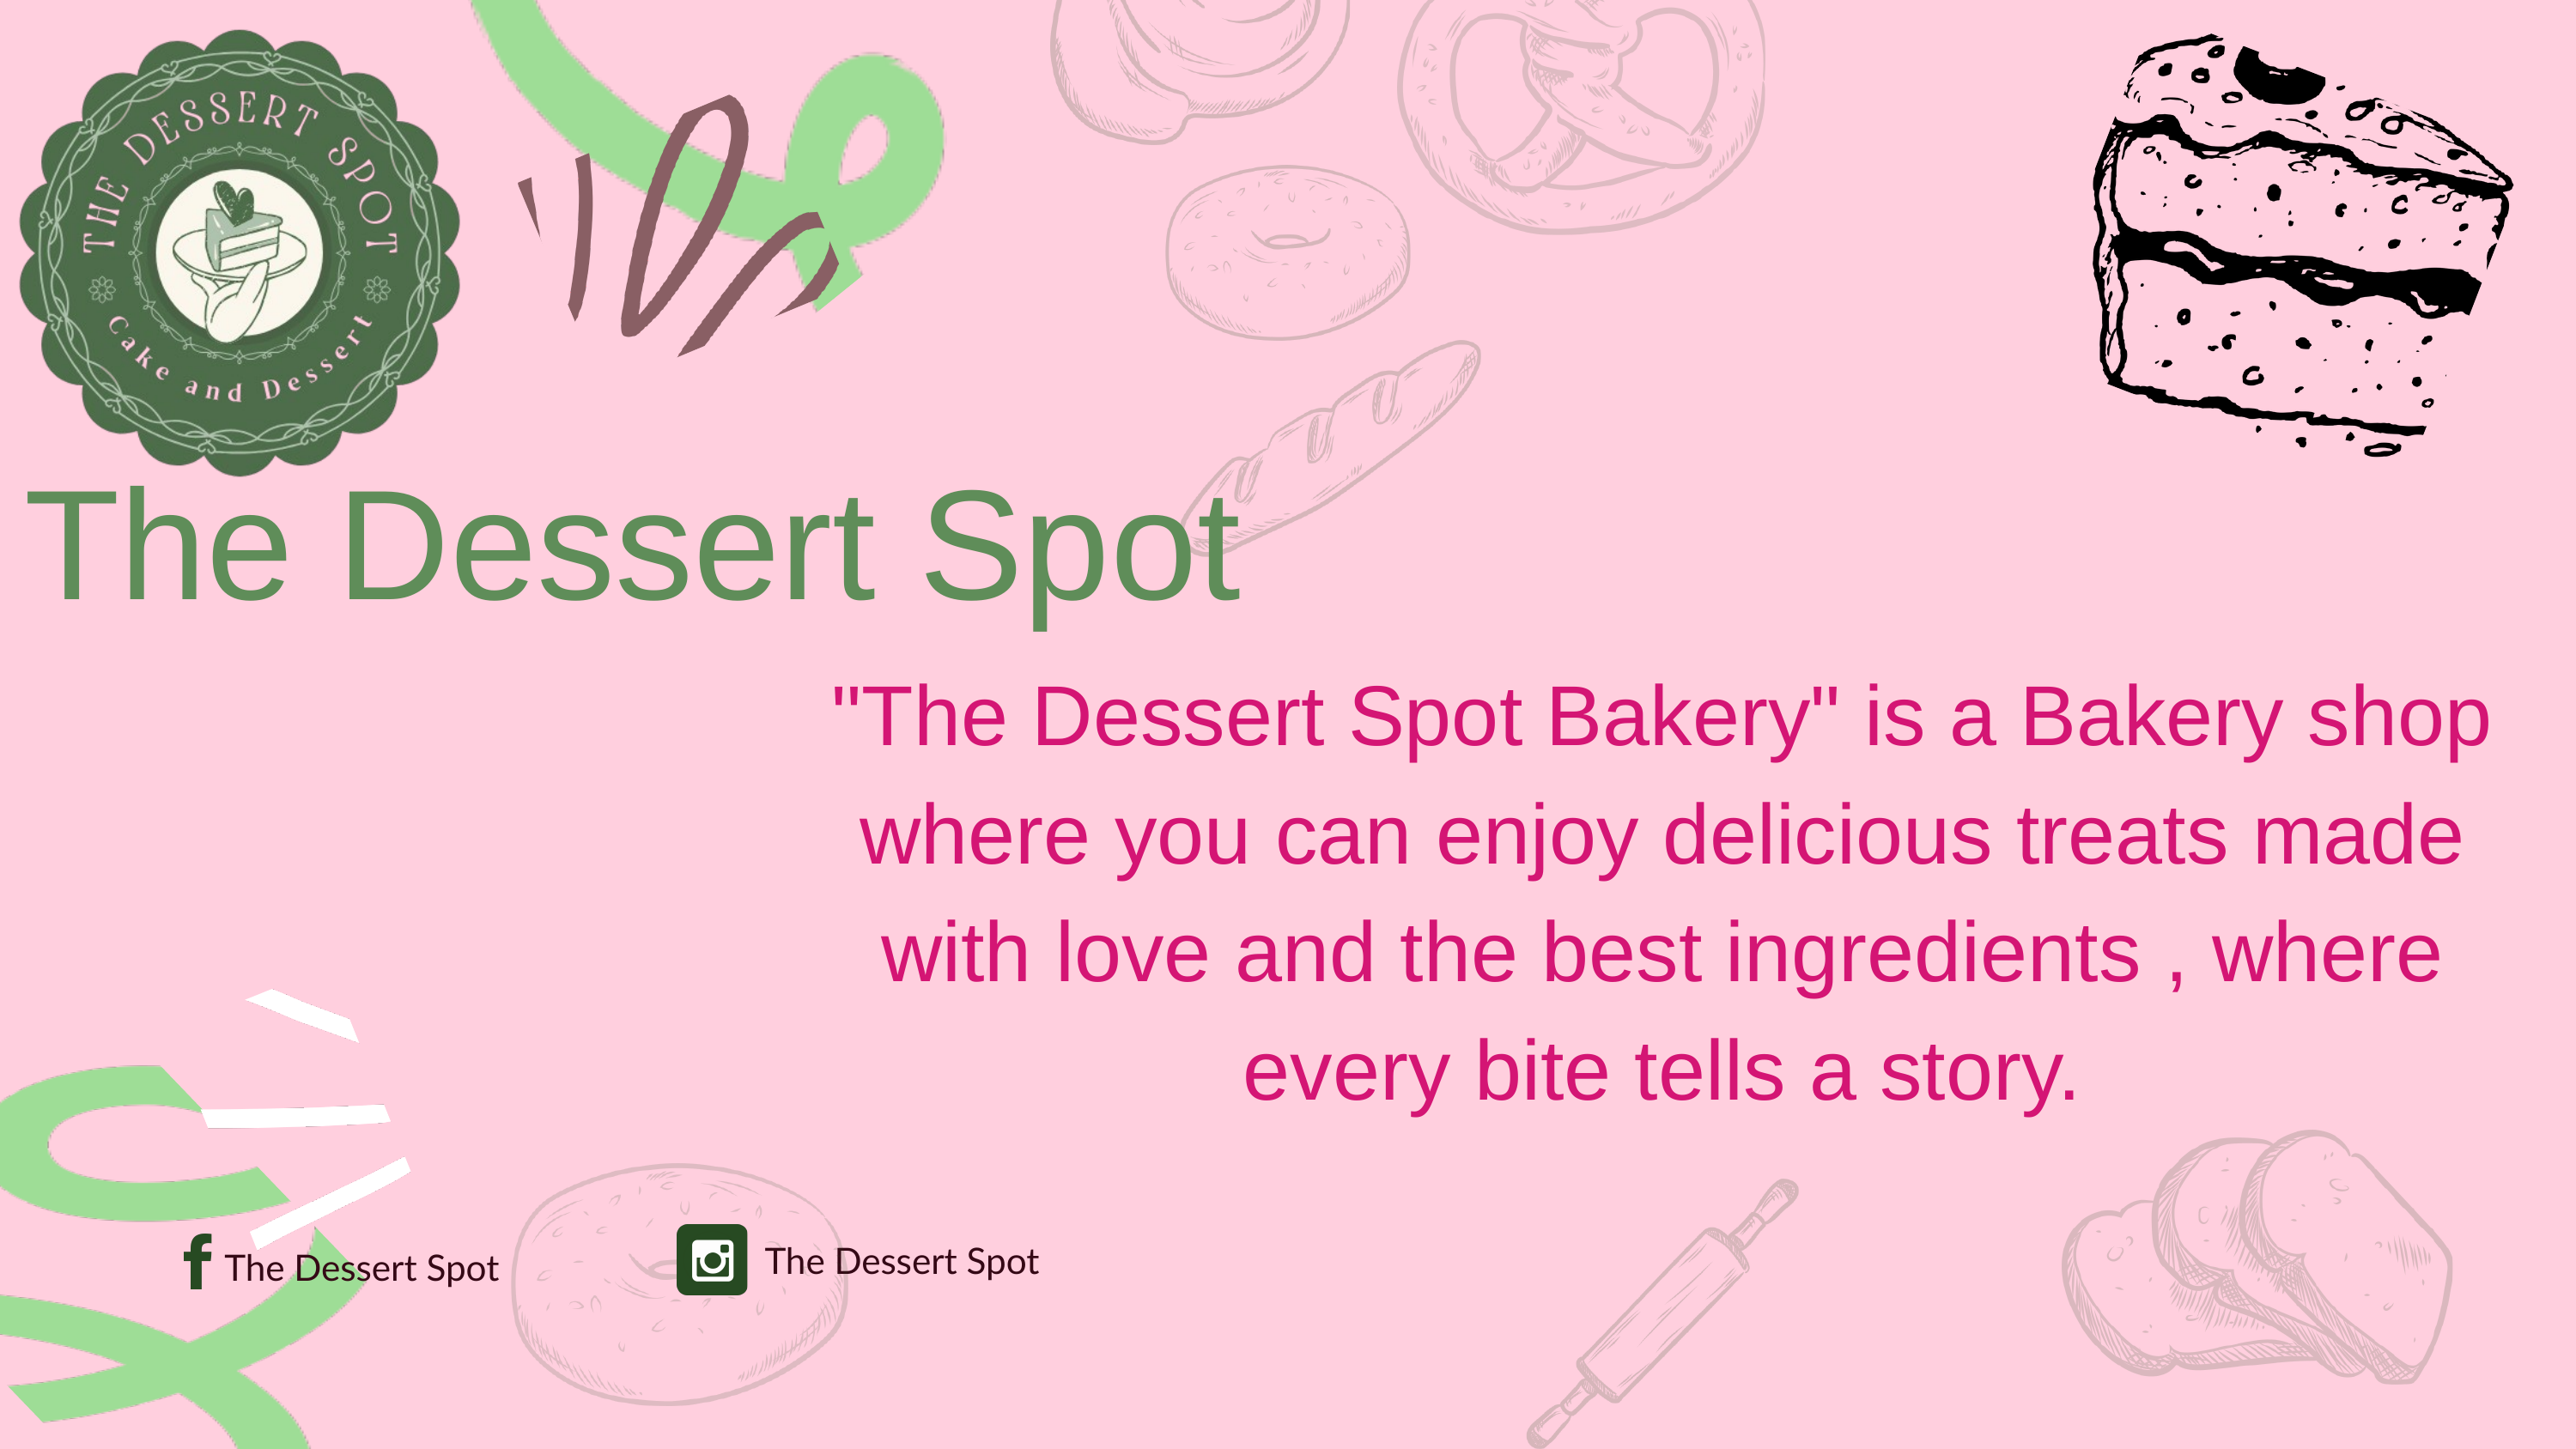

The Dessert Spot
"The Dessert Spot Bakery" is a Bakery shop where you can enjoy delicious treats made with love and the best ingredients , where every bite tells a story.

The Dessert Spot

The Dessert Spot